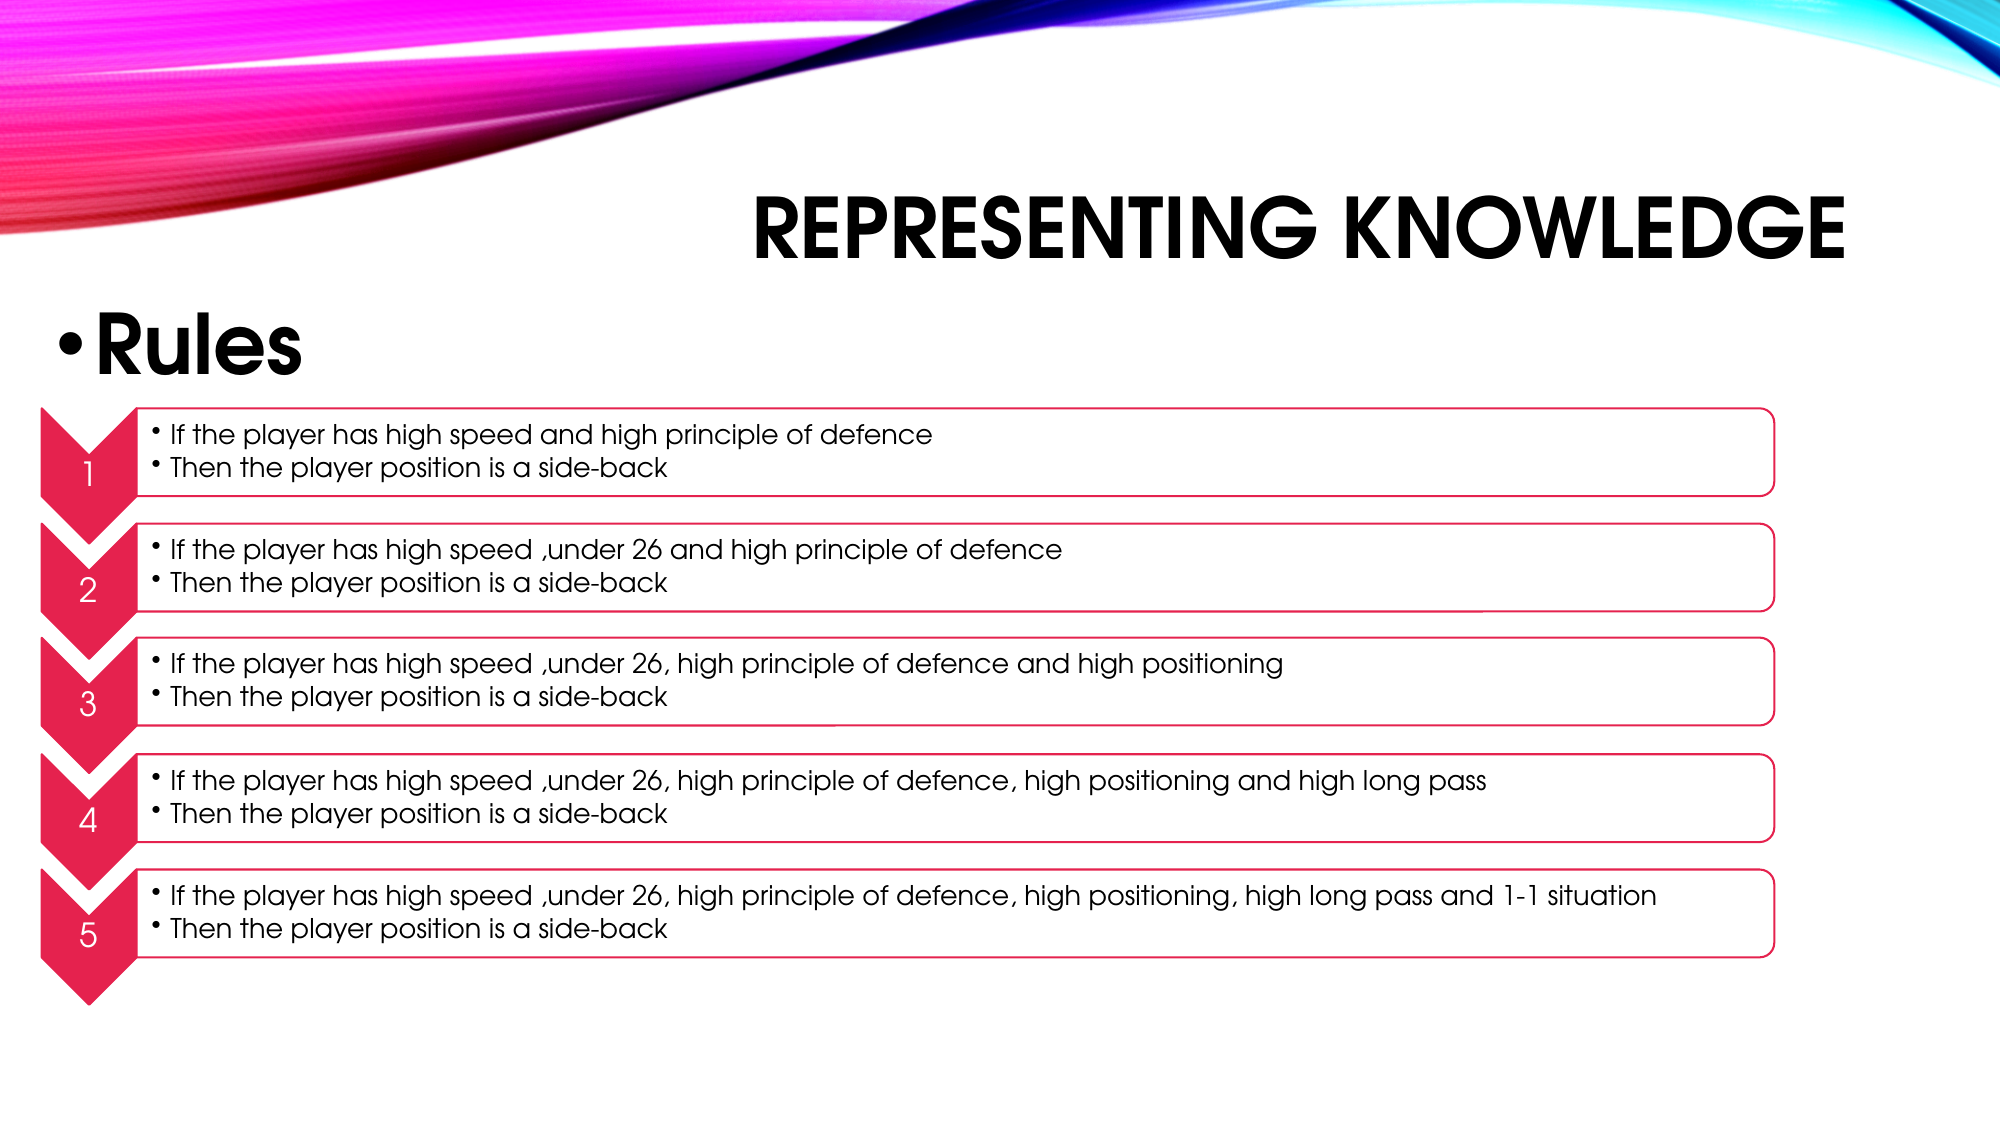

# Representing knowledge
Rules

1
If the player has high speed and high principle of defence
Then the player position is a side-back
2
If the player has high speed ,under 26 and high principle of defence
Then the player position is a side-back
3
If the player has high speed ,under 26, high principle of defence and high positioning
Then the player position is a side-back
4
If the player has high speed ,under 26, high principle of defence, high positioning and high long pass
Then the player position is a side-back
5
If the player has high speed ,under 26, high principle of defence, high positioning, high long pass and 1-1 situation
Then the player position is a side-back